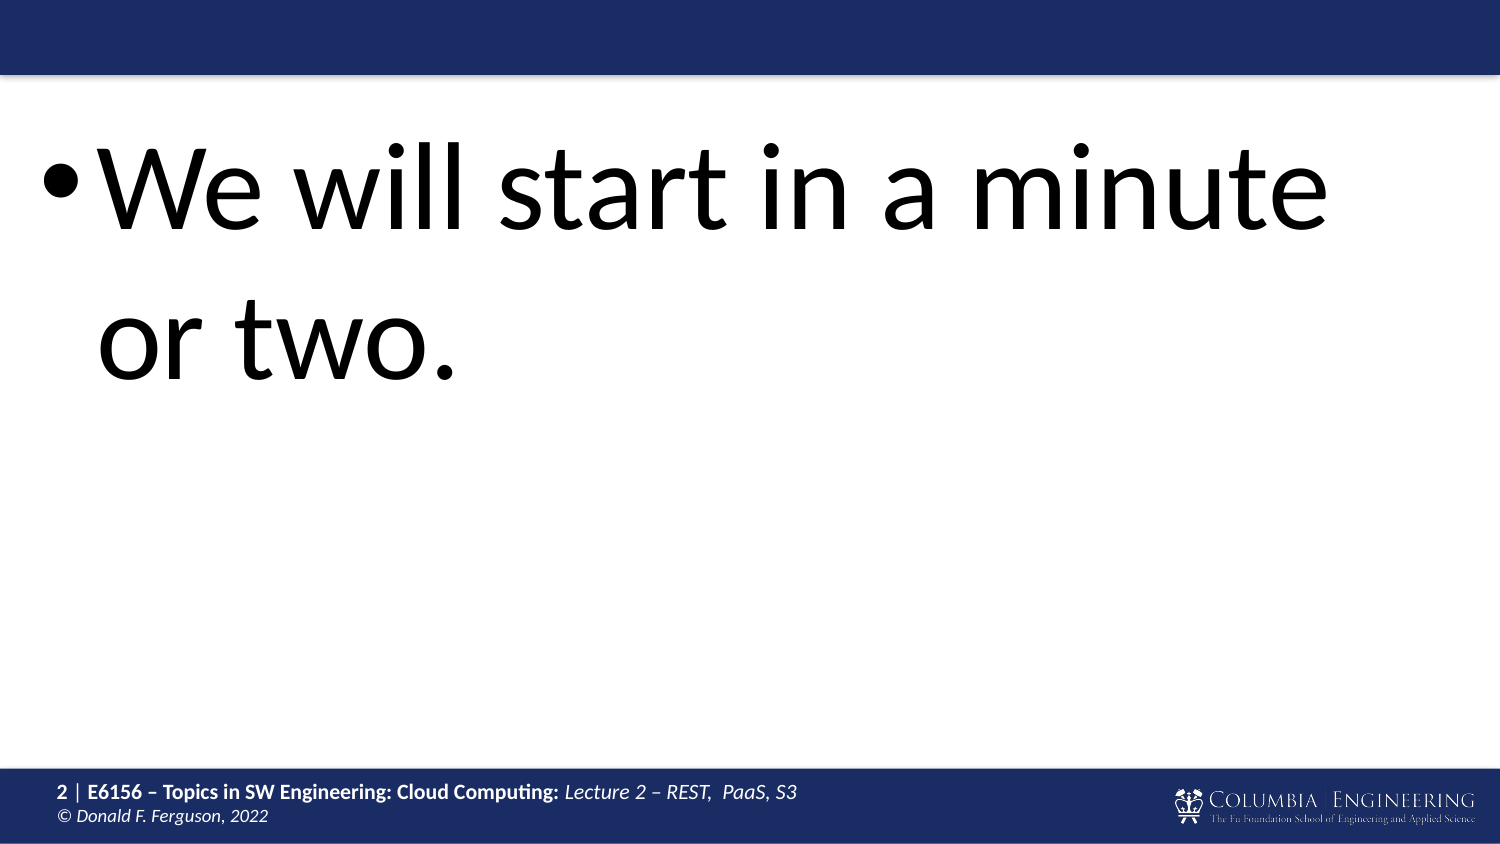

#
We will start in a minute or two.